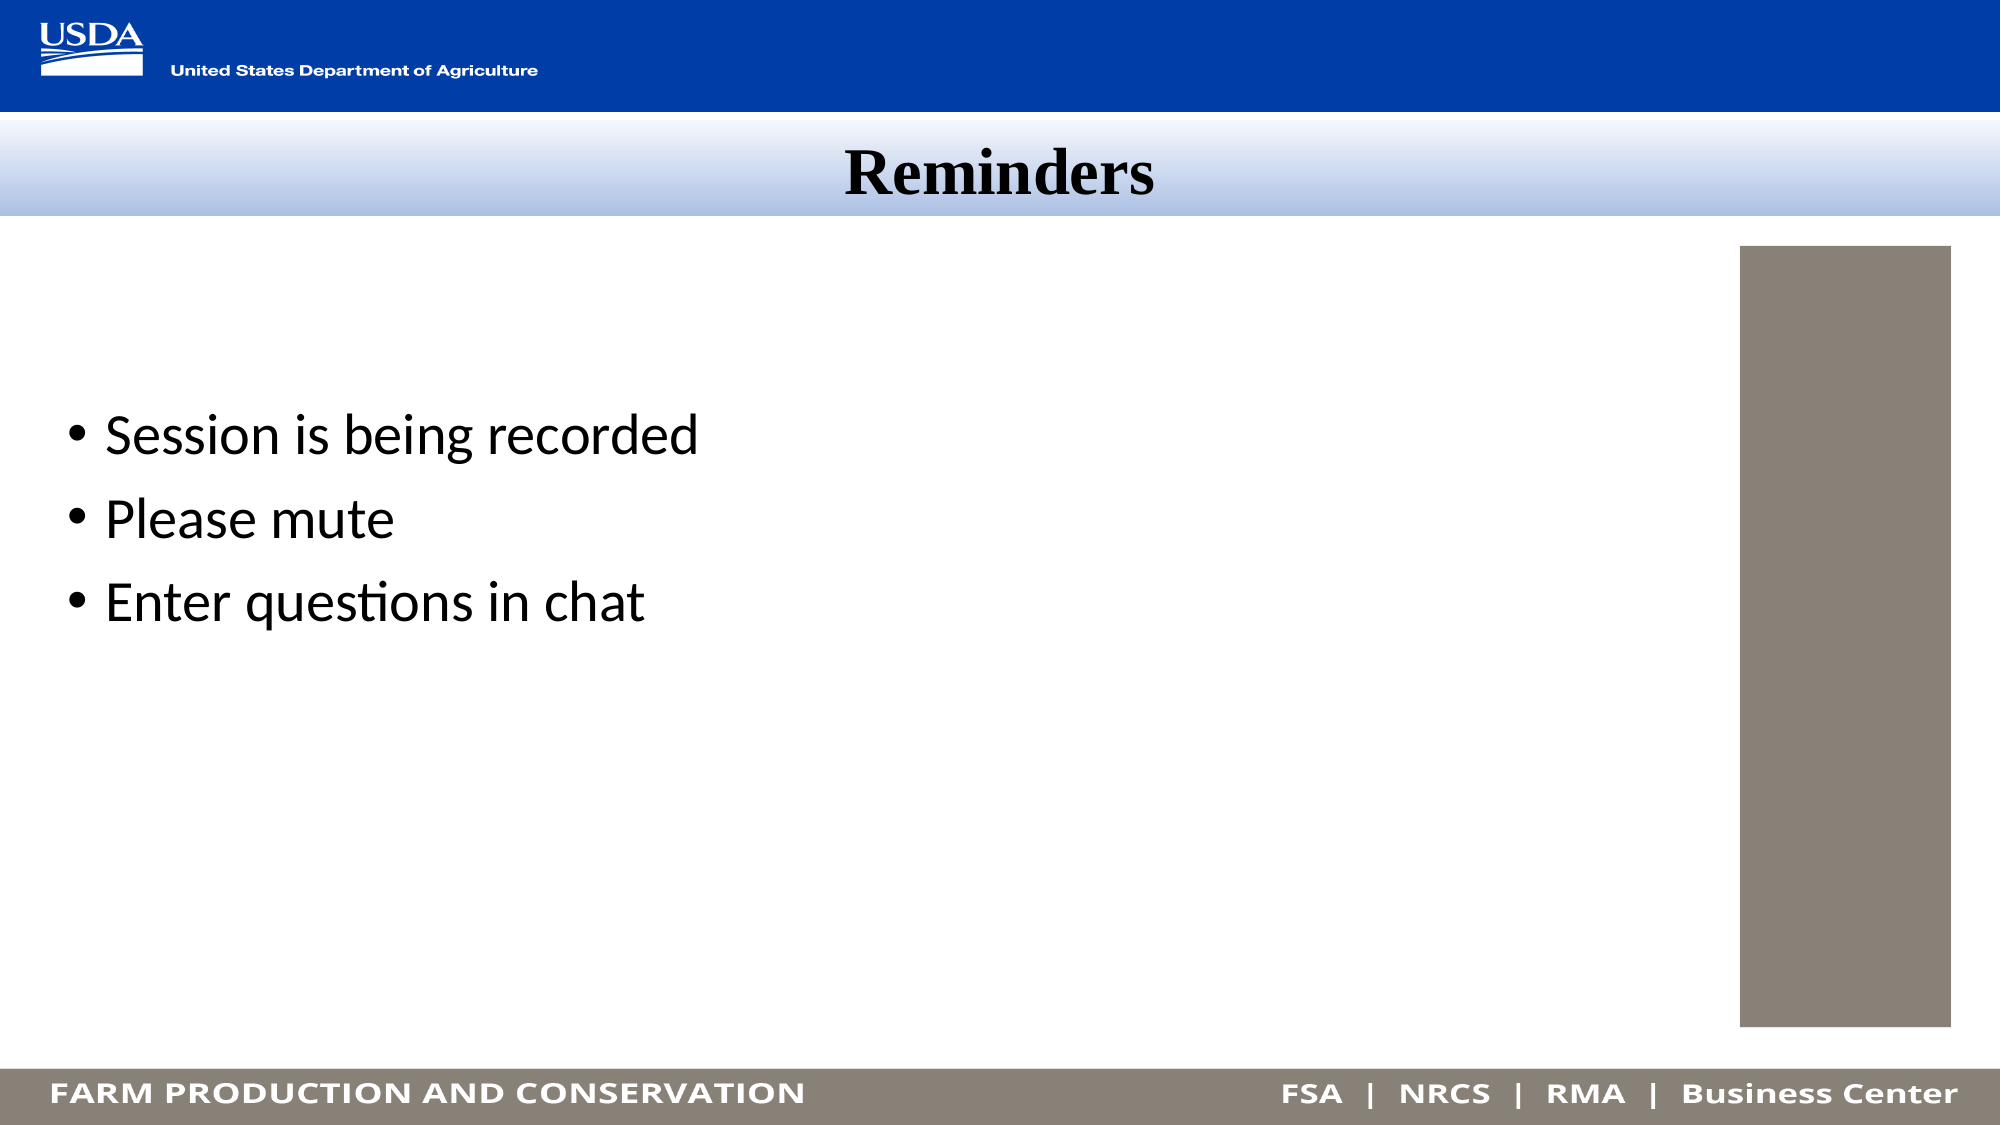

Reminders
Session is being recorded
Please mute
Enter questions in chat